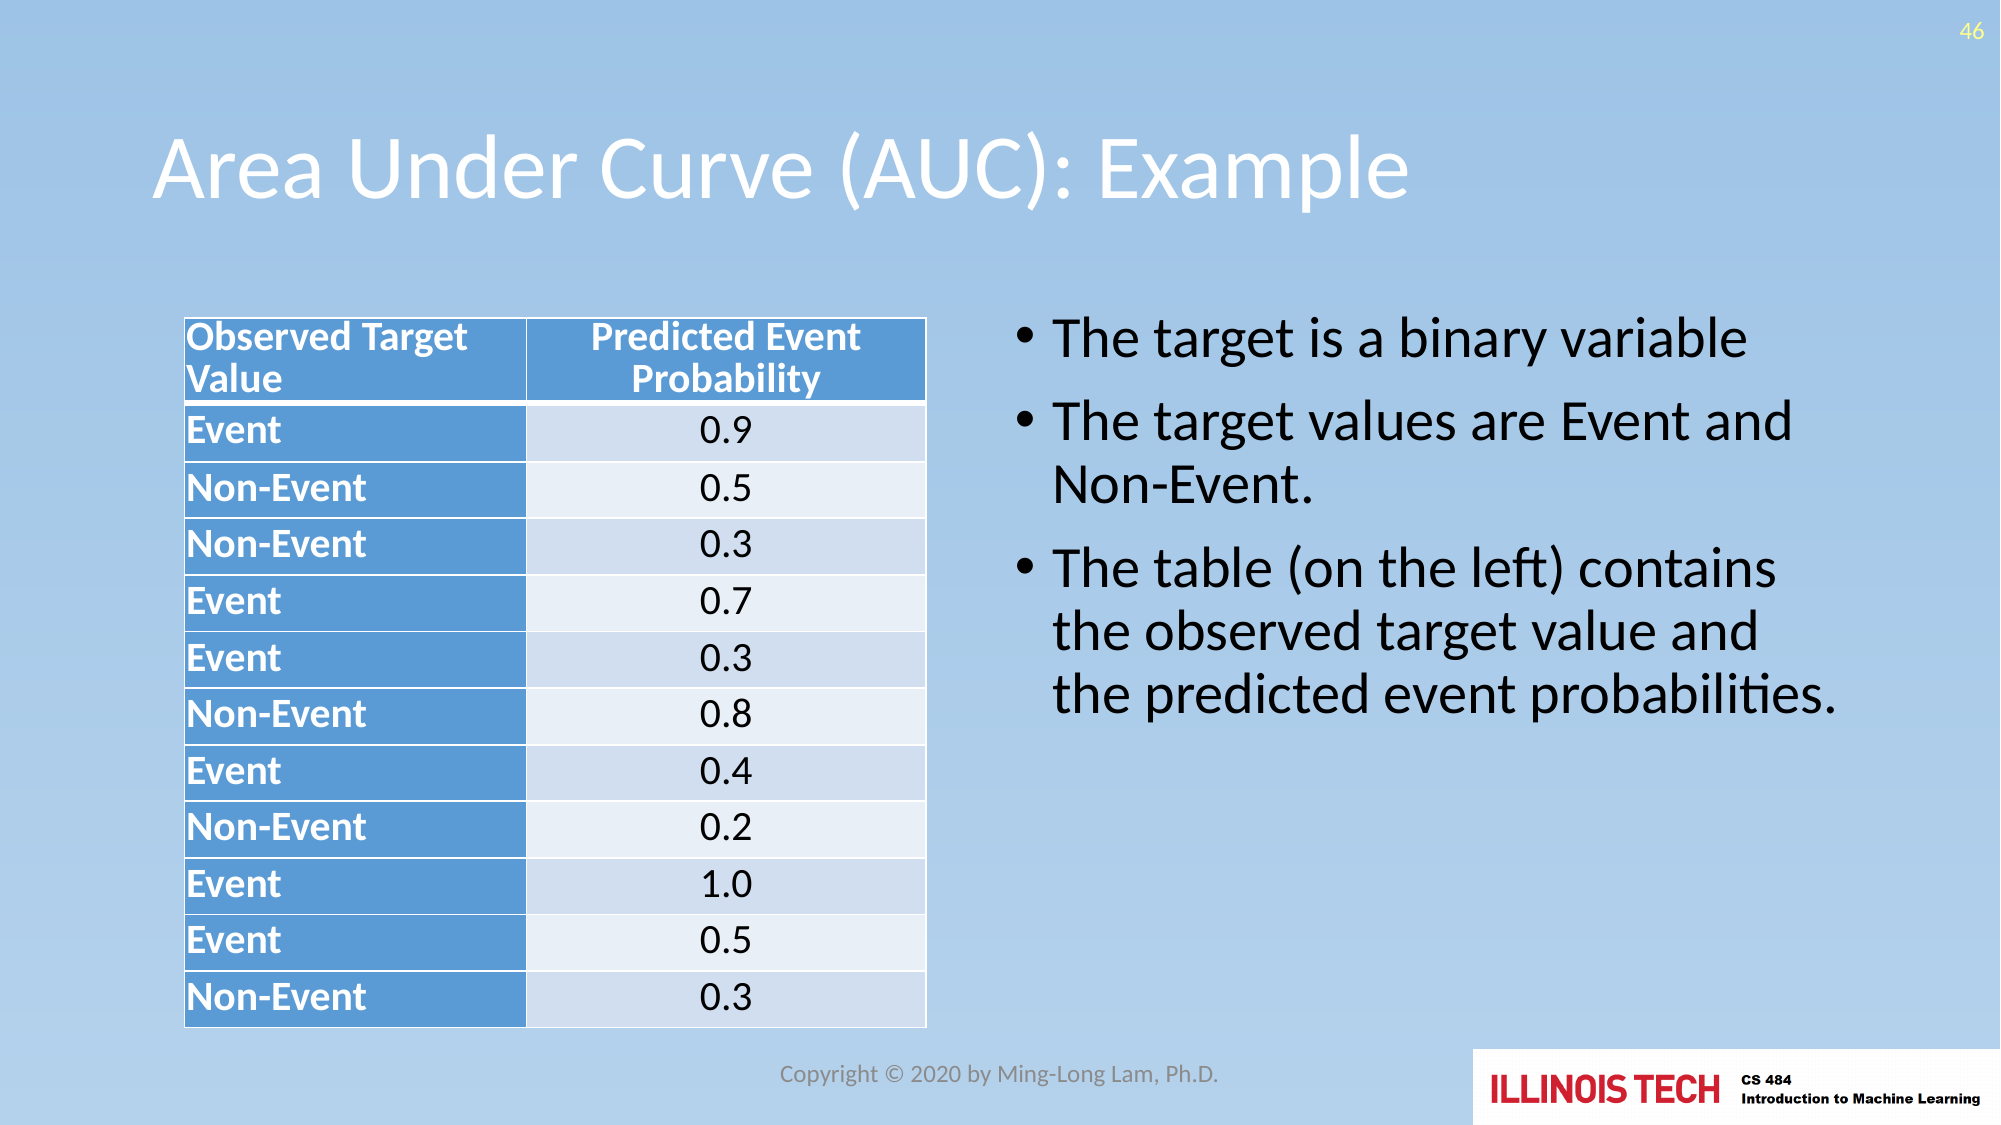

46
# Area Under Curve (AUC): Example
The target is a binary variable
The target values are Event and Non-Event.
The table (on the left) contains the observed target value and the predicted event probabilities.

| Observed Target Value | Predicted Event Probability |
| --- | --- |
| Event | 0.9 |
| Non-Event | 0.5 |
| Non-Event | 0.3 |
| Event | 0.7 |
| Event | 0.3 |
| Non-Event | 0.8 |
| Event | 0.4 |
| Non-Event | 0.2 |
| Event | 1.0 |
| Event | 0.5 |
| Non-Event | 0.3 |
Copyright © 2020 by Ming-Long Lam, Ph.D.